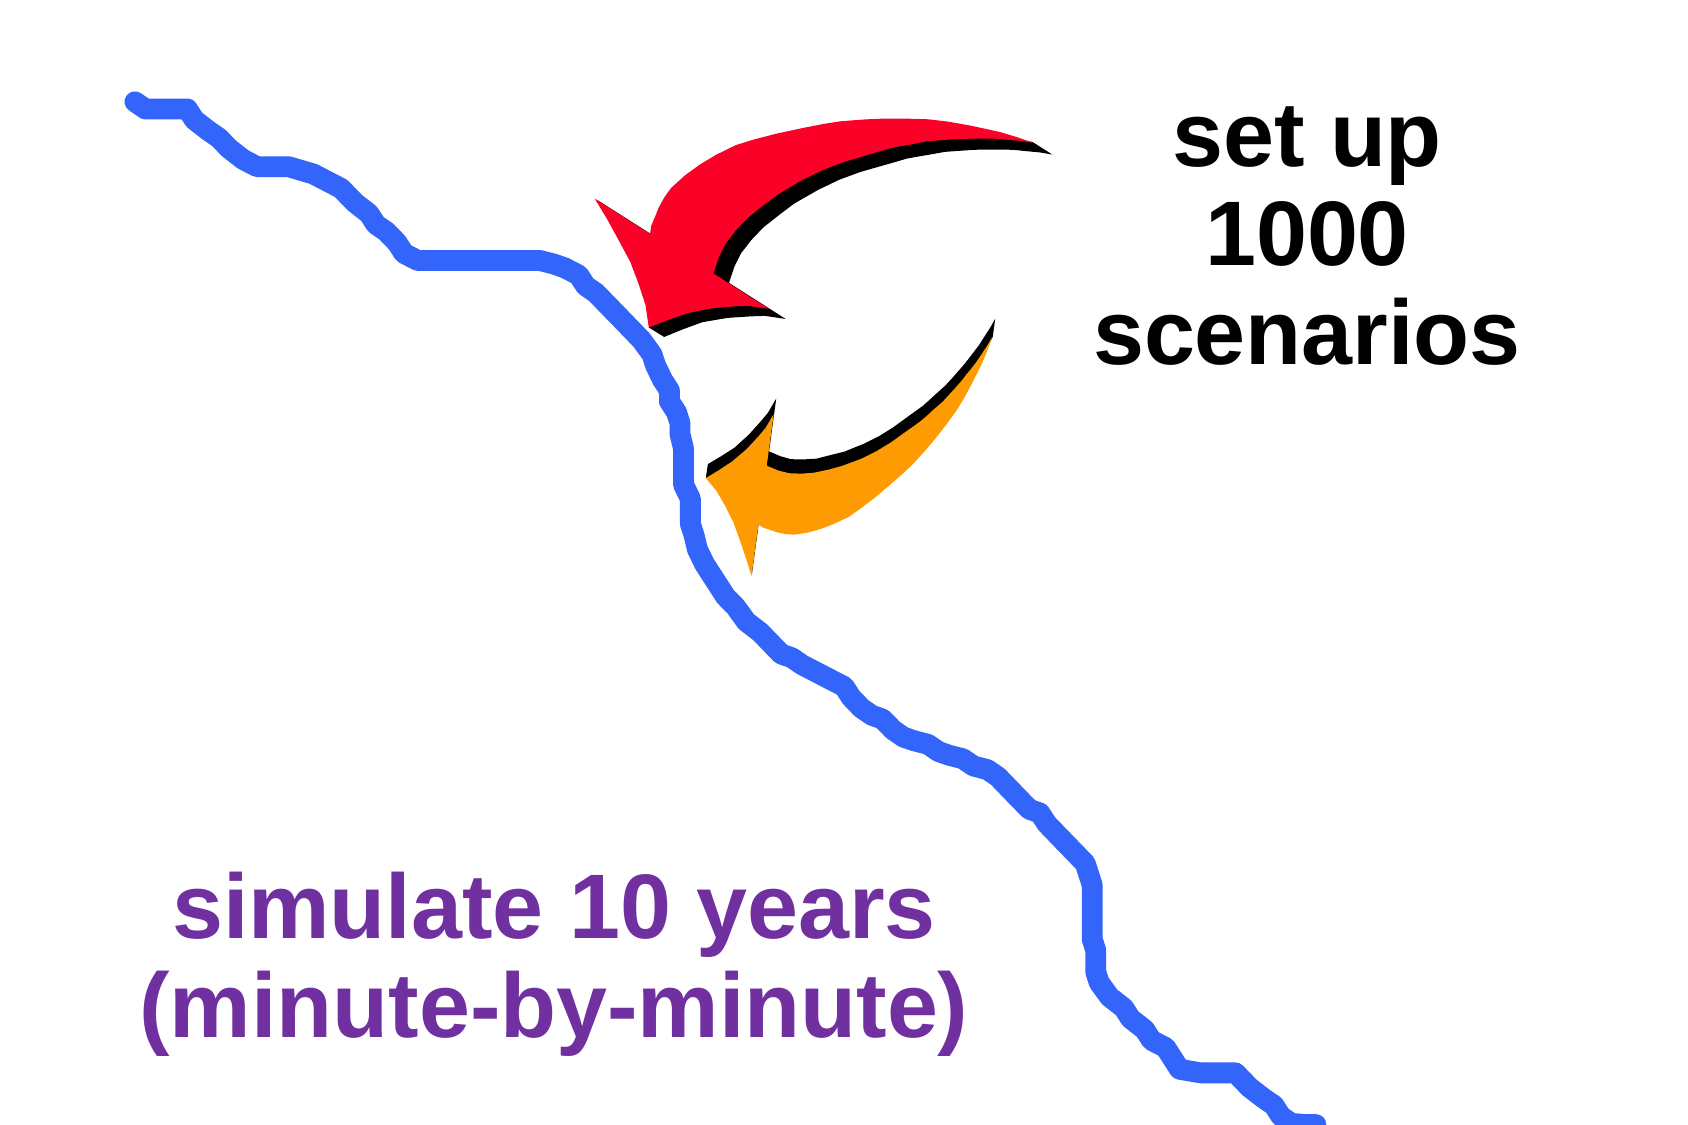

set up
1000
scenarios

simulate 10 years
(minute-by-minute)